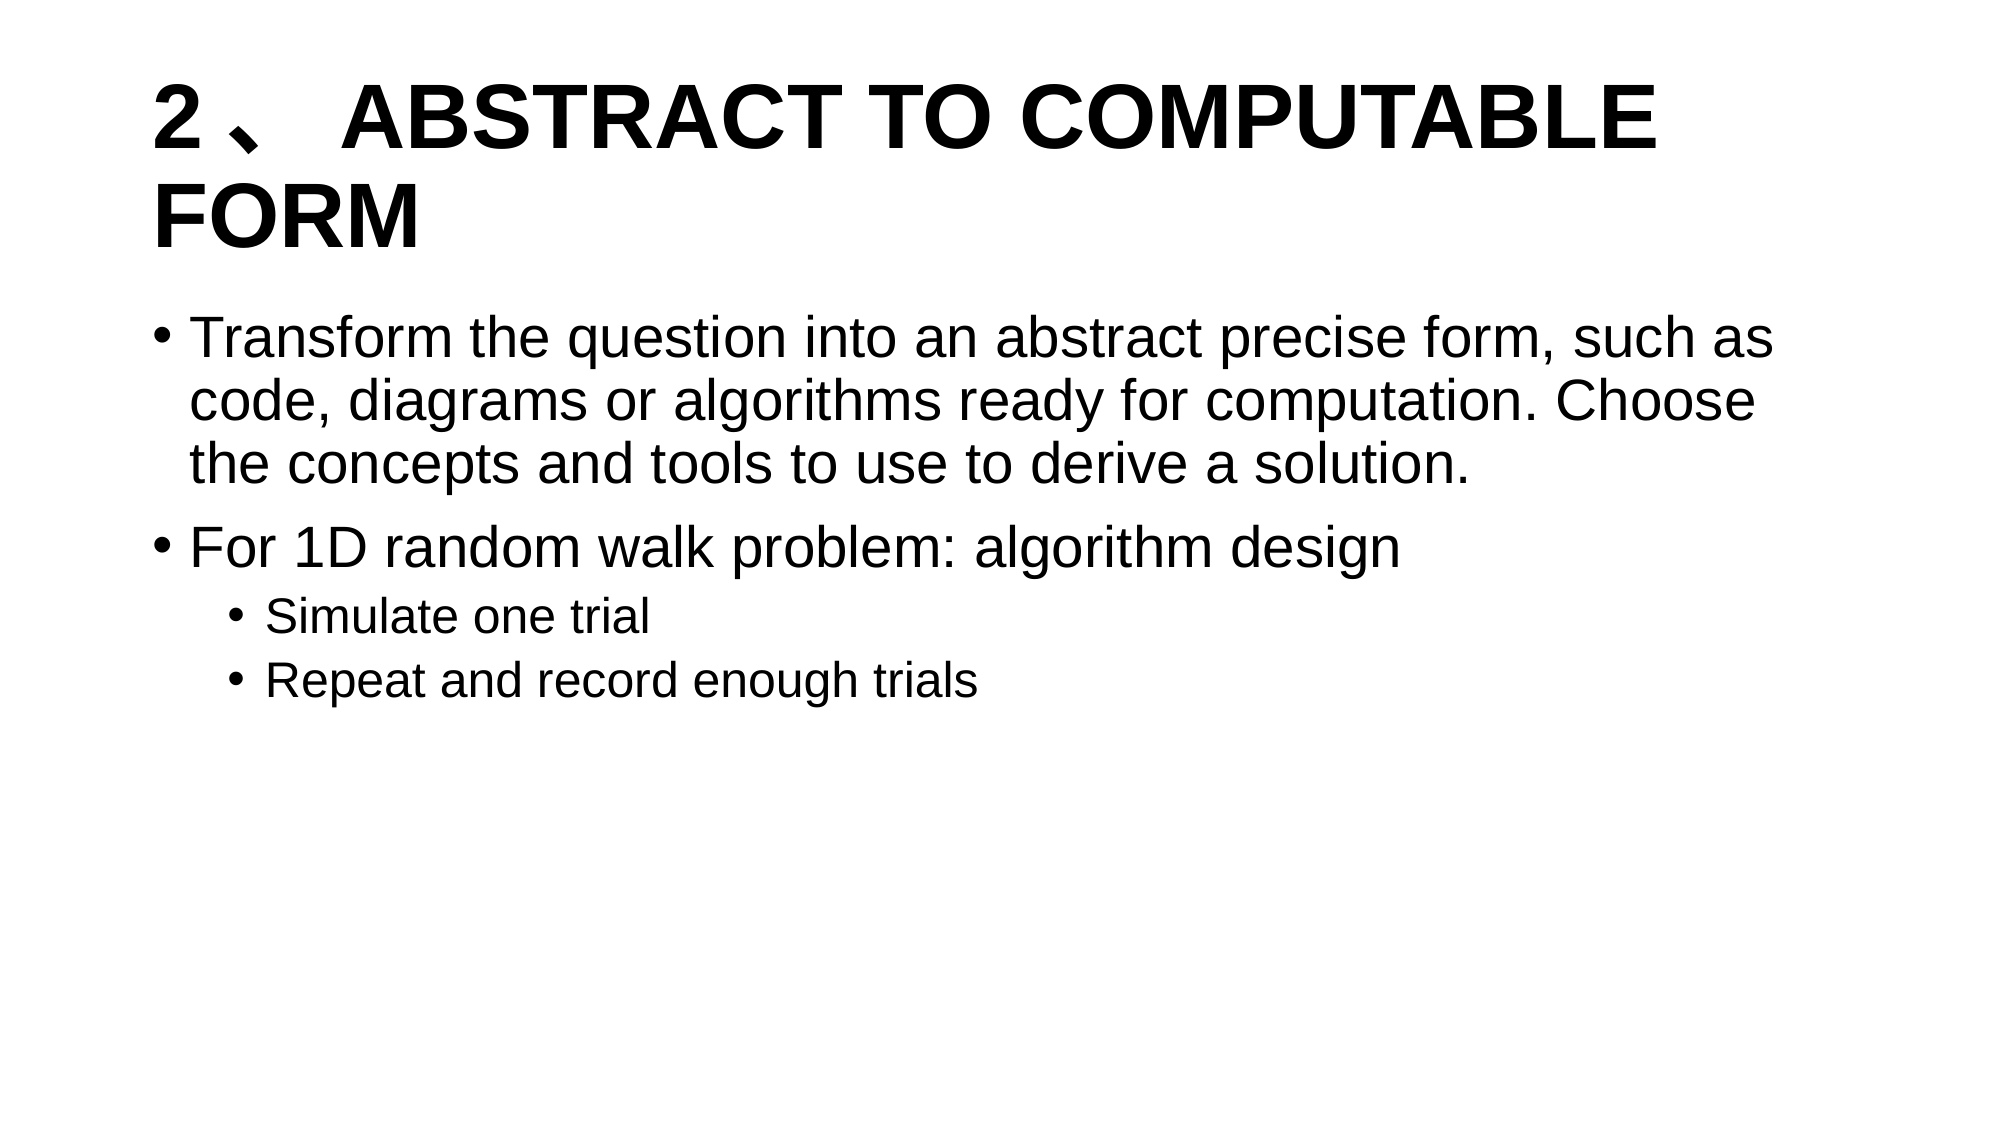

# 2、ABSTRACT TO COMPUTABLE FORM
Transform the question into an abstract precise form, such as code, diagrams or algorithms ready for computation. Choose the concepts and tools to use to derive a solution.
For 1D random walk problem: algorithm design
Simulate one trial
Repeat and record enough trials